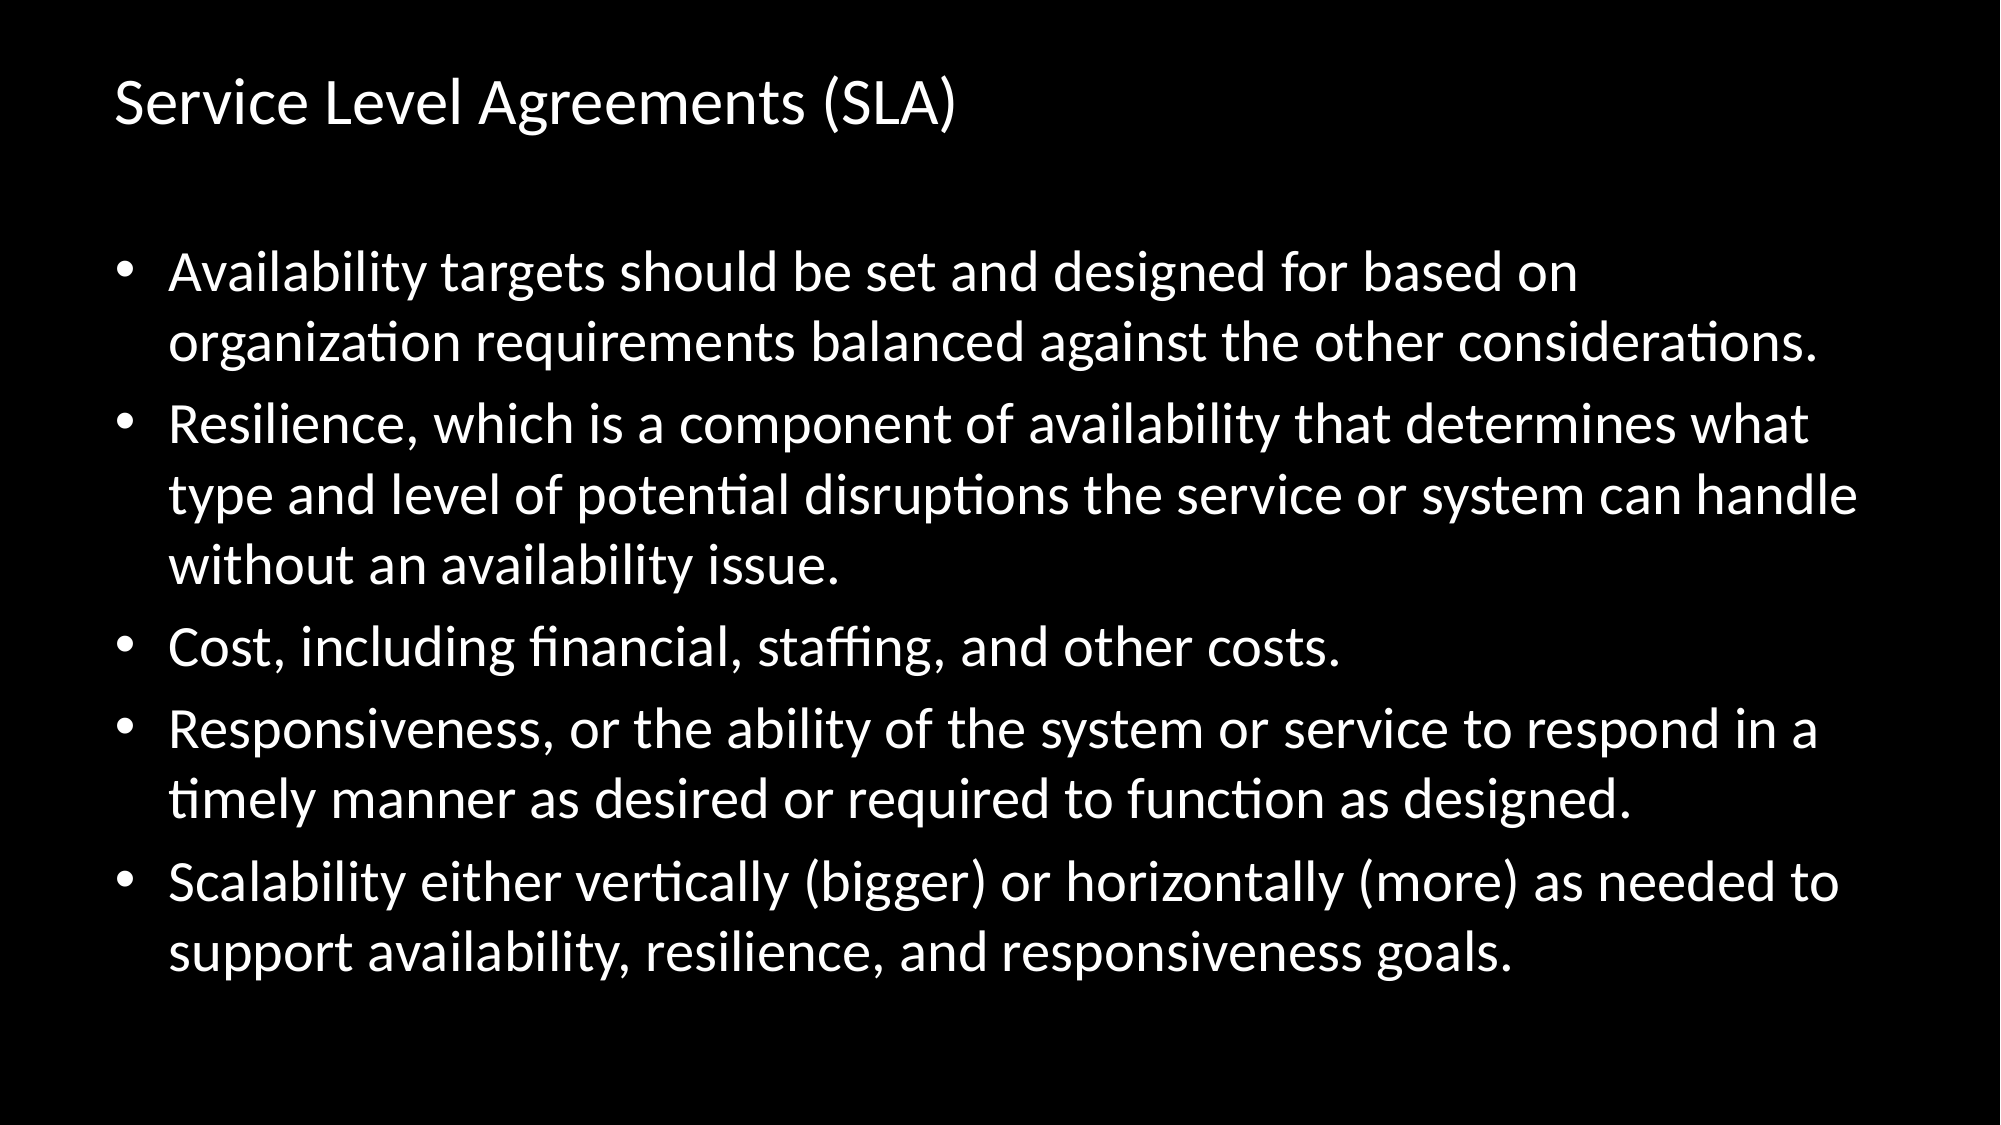

# Service Level Agreements (SLA)
Availability targets should be set and designed for based on organization requirements balanced against the other considerations.
Resilience, which is a component of availability that determines what type and level of potential disruptions the service or system can handle without an availability issue.
Cost, including financial, staffing, and other costs.
Responsiveness, or the ability of the system or service to respond in a timely manner as desired or required to function as designed.
Scalability either vertically (bigger) or horizontally (more) as needed to support availability, resilience, and responsiveness goals.